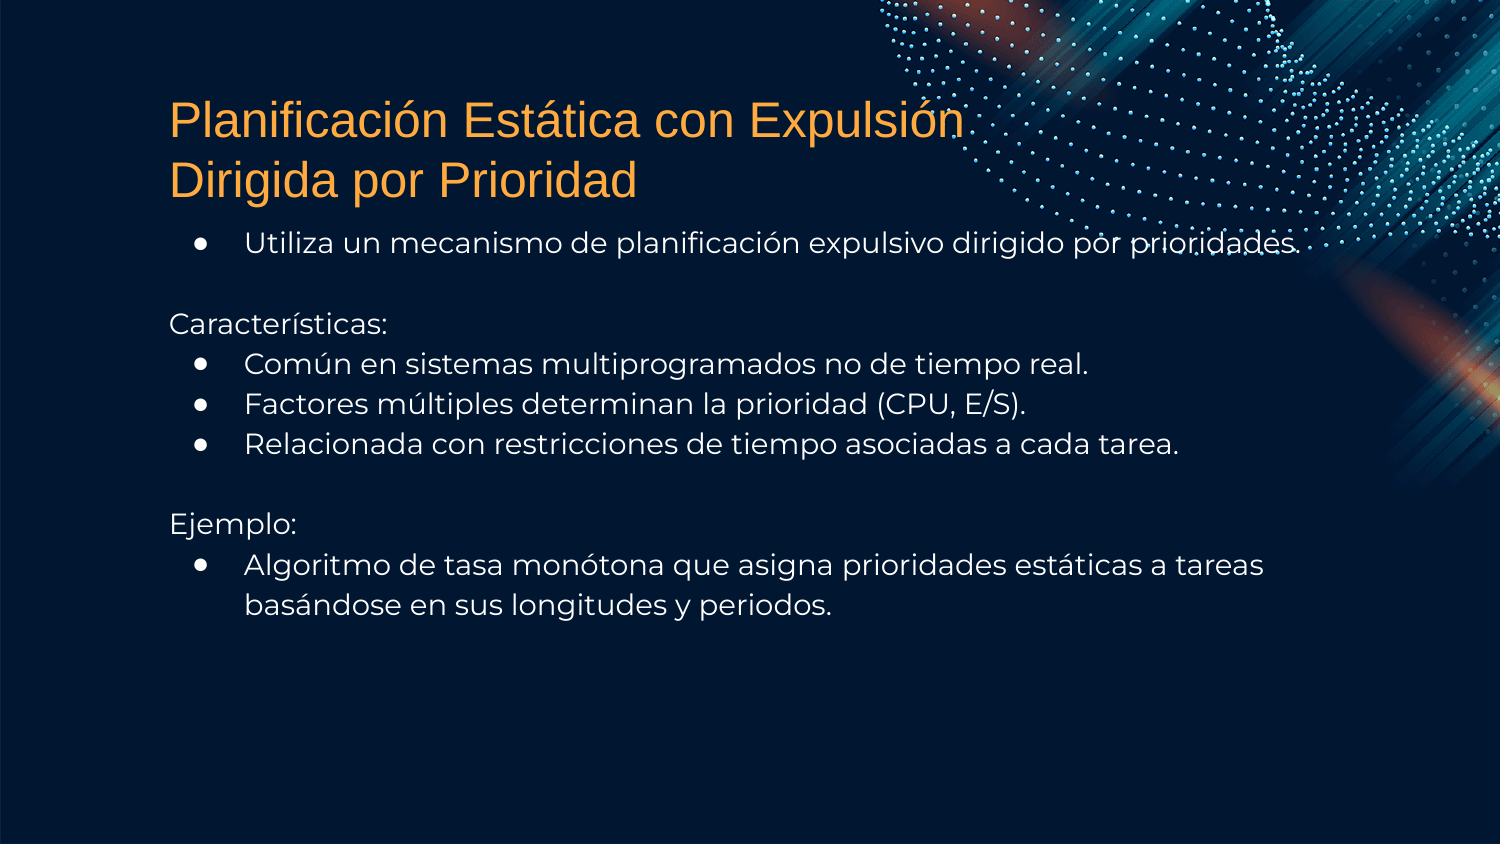

# Planificación Estática con Expulsión Dirigida por Prioridad
Utiliza un mecanismo de planificación expulsivo dirigido por prioridades.

Características:
Común en sistemas multiprogramados no de tiempo real.
Factores múltiples determinan la prioridad (CPU, E/S).
Relacionada con restricciones de tiempo asociadas a cada tarea.

Ejemplo:
Algoritmo de tasa monótona que asigna prioridades estáticas a tareas basándose en sus longitudes y periodos.